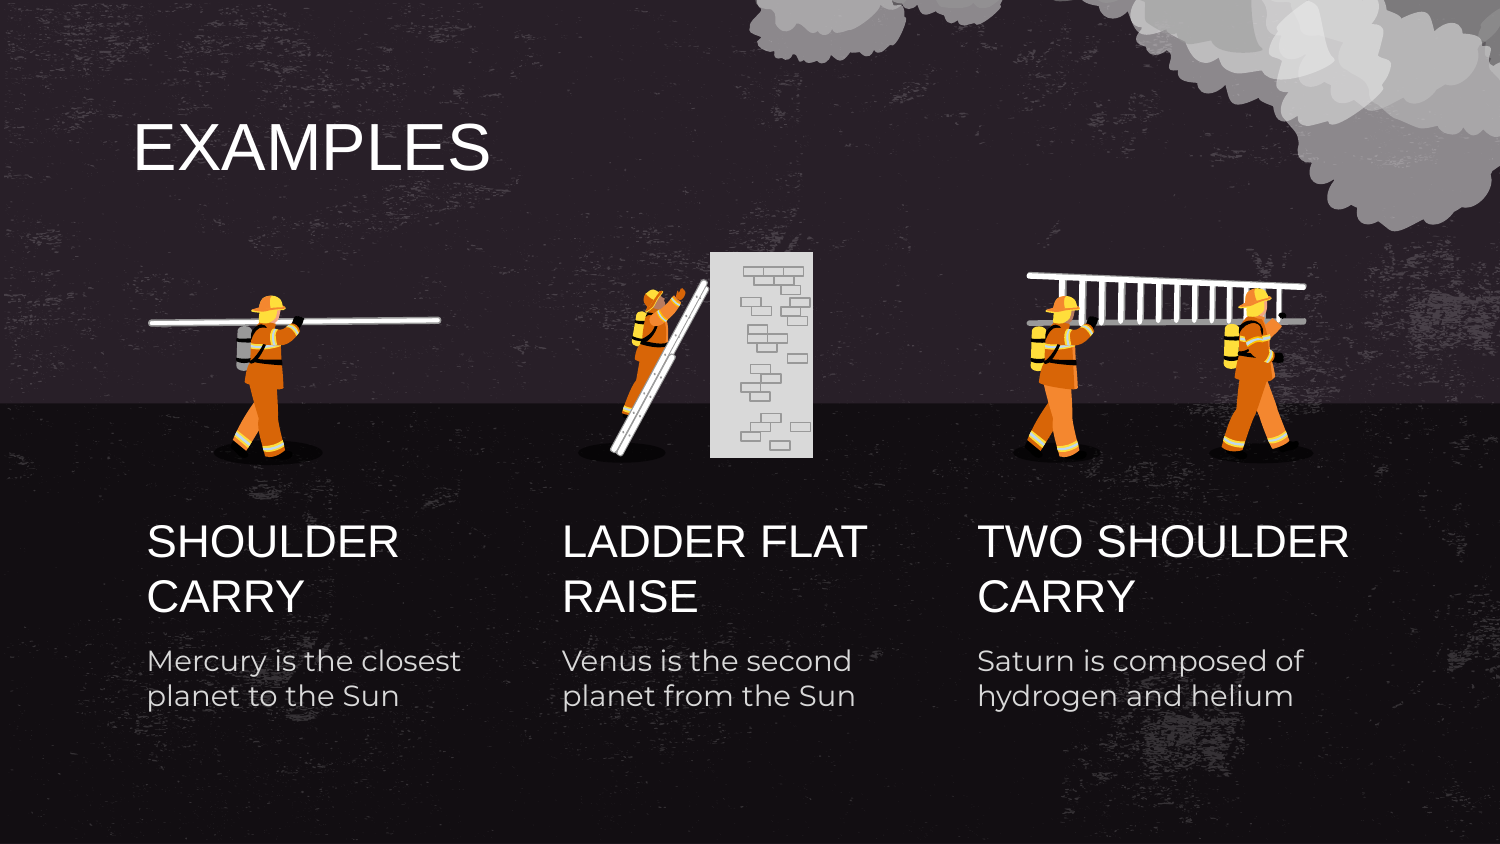

# EXAMPLES

SHOULDER CARRY
LADDER FLAT RAISE
TWO SHOULDER CARRY
Mercury is the closest planet to the Sun
Venus is the second planet from the Sun
Saturn is composed of hydrogen and helium